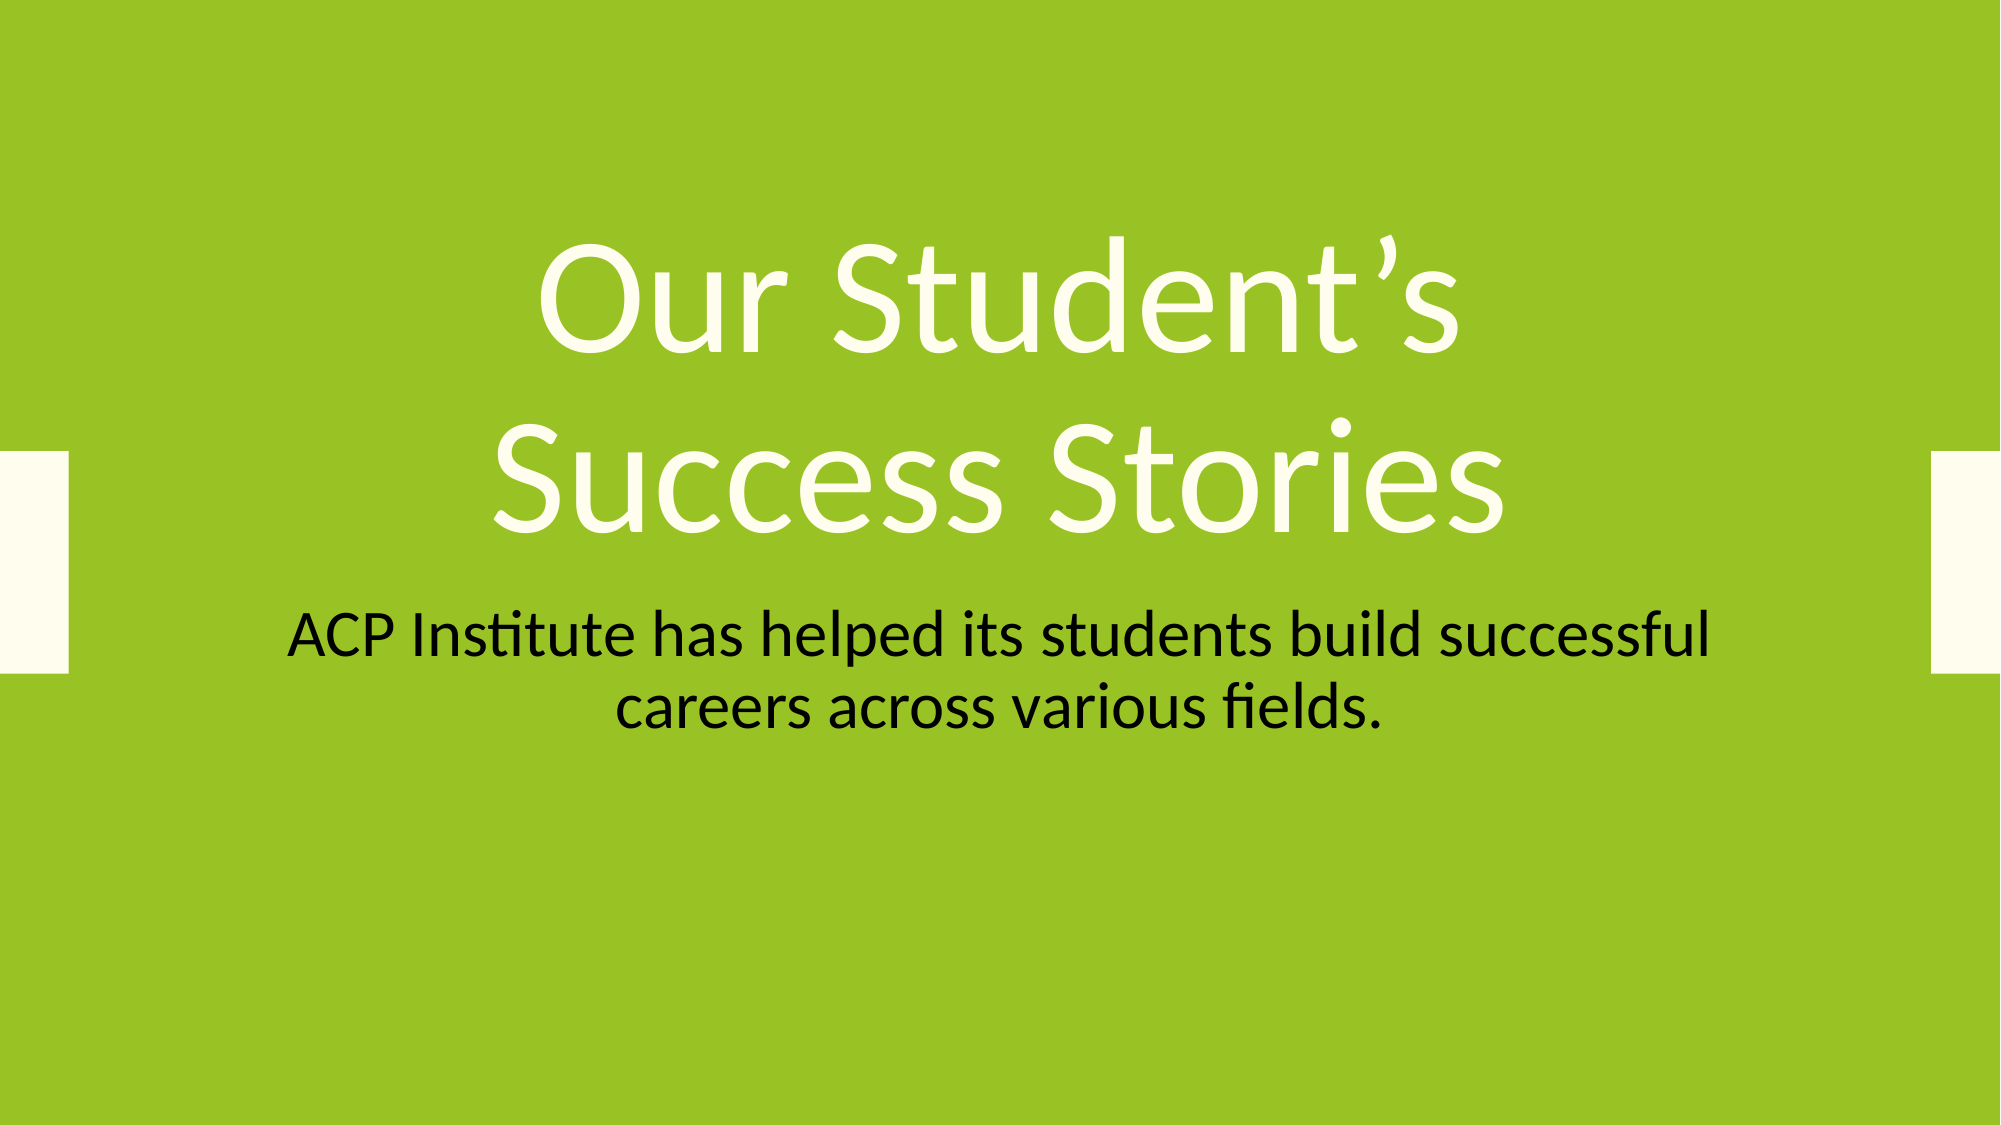

# Our Student’s Success Stories
ACP Institute has helped its students build successful careers across various fields.